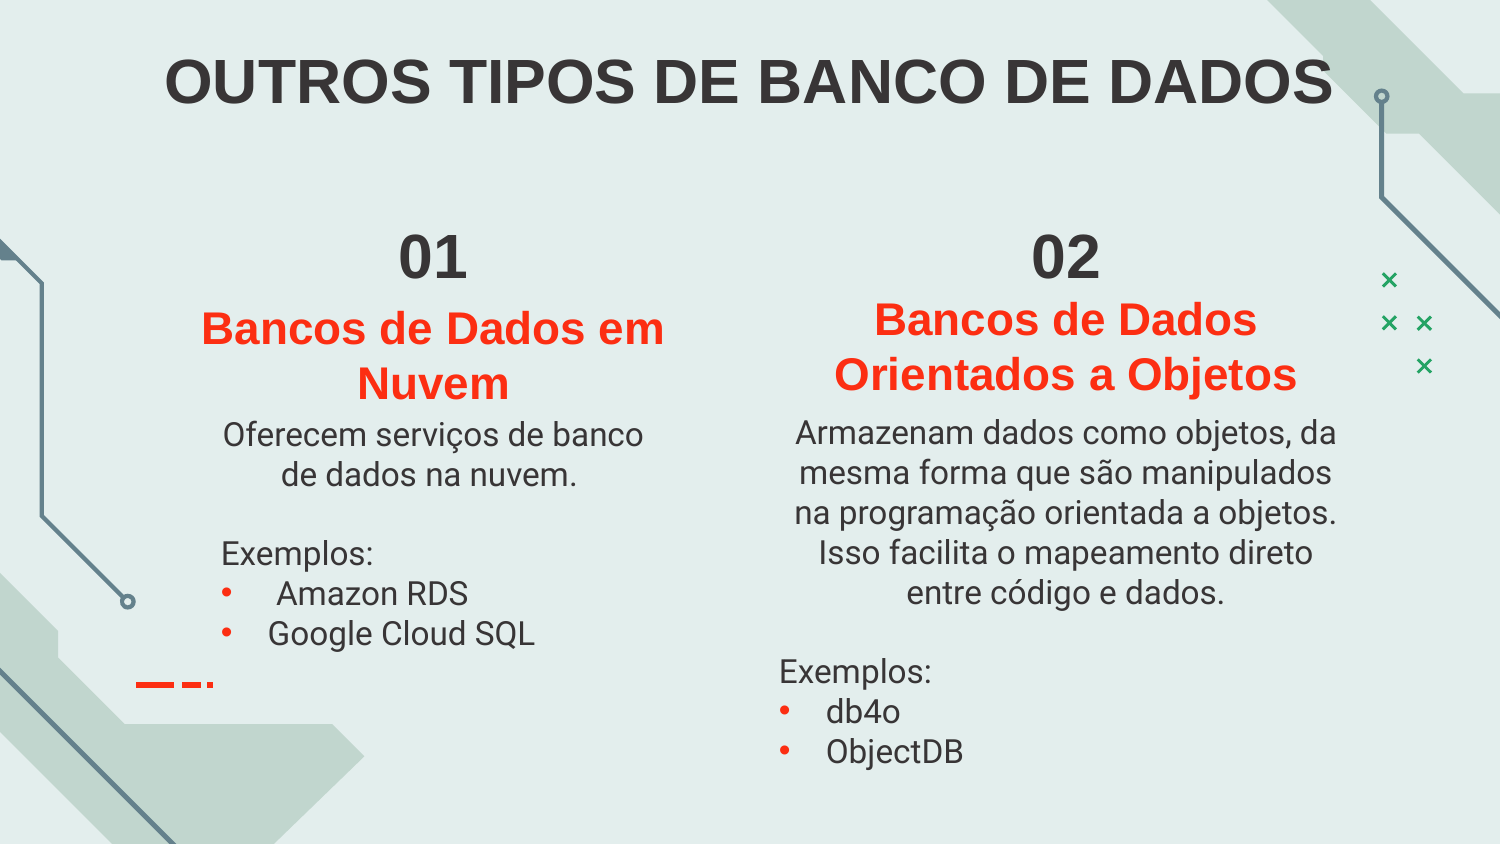

# OUTROS TIPOS DE BANCO DE DADOS
01
02
Bancos de Dados Orientados a Objetos
Bancos de Dados em Nuvem
Oferecem serviços de banco de dados na nuvem.

Exemplos:
 Amazon RDS
Google Cloud SQL
Armazenam dados como objetos, da mesma forma que são manipulados na programação orientada a objetos. Isso facilita o mapeamento direto entre código e dados.

Exemplos:
db4o
ObjectDB